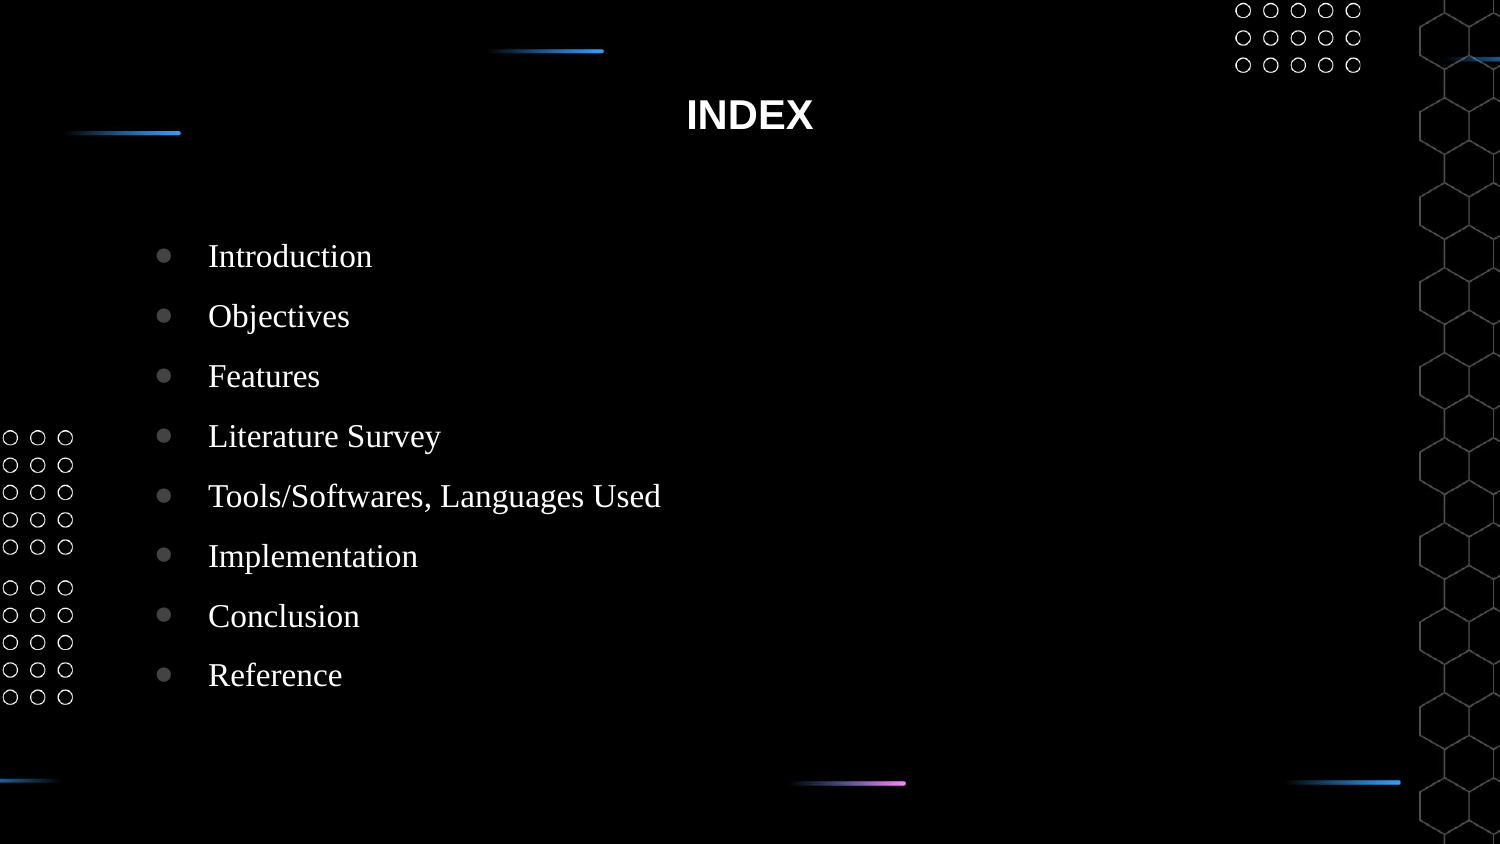

# INDEX
Introduction
Objectives
Features
Literature Survey
Tools/Softwares, Languages Used
Implementation
Conclusion
Reference